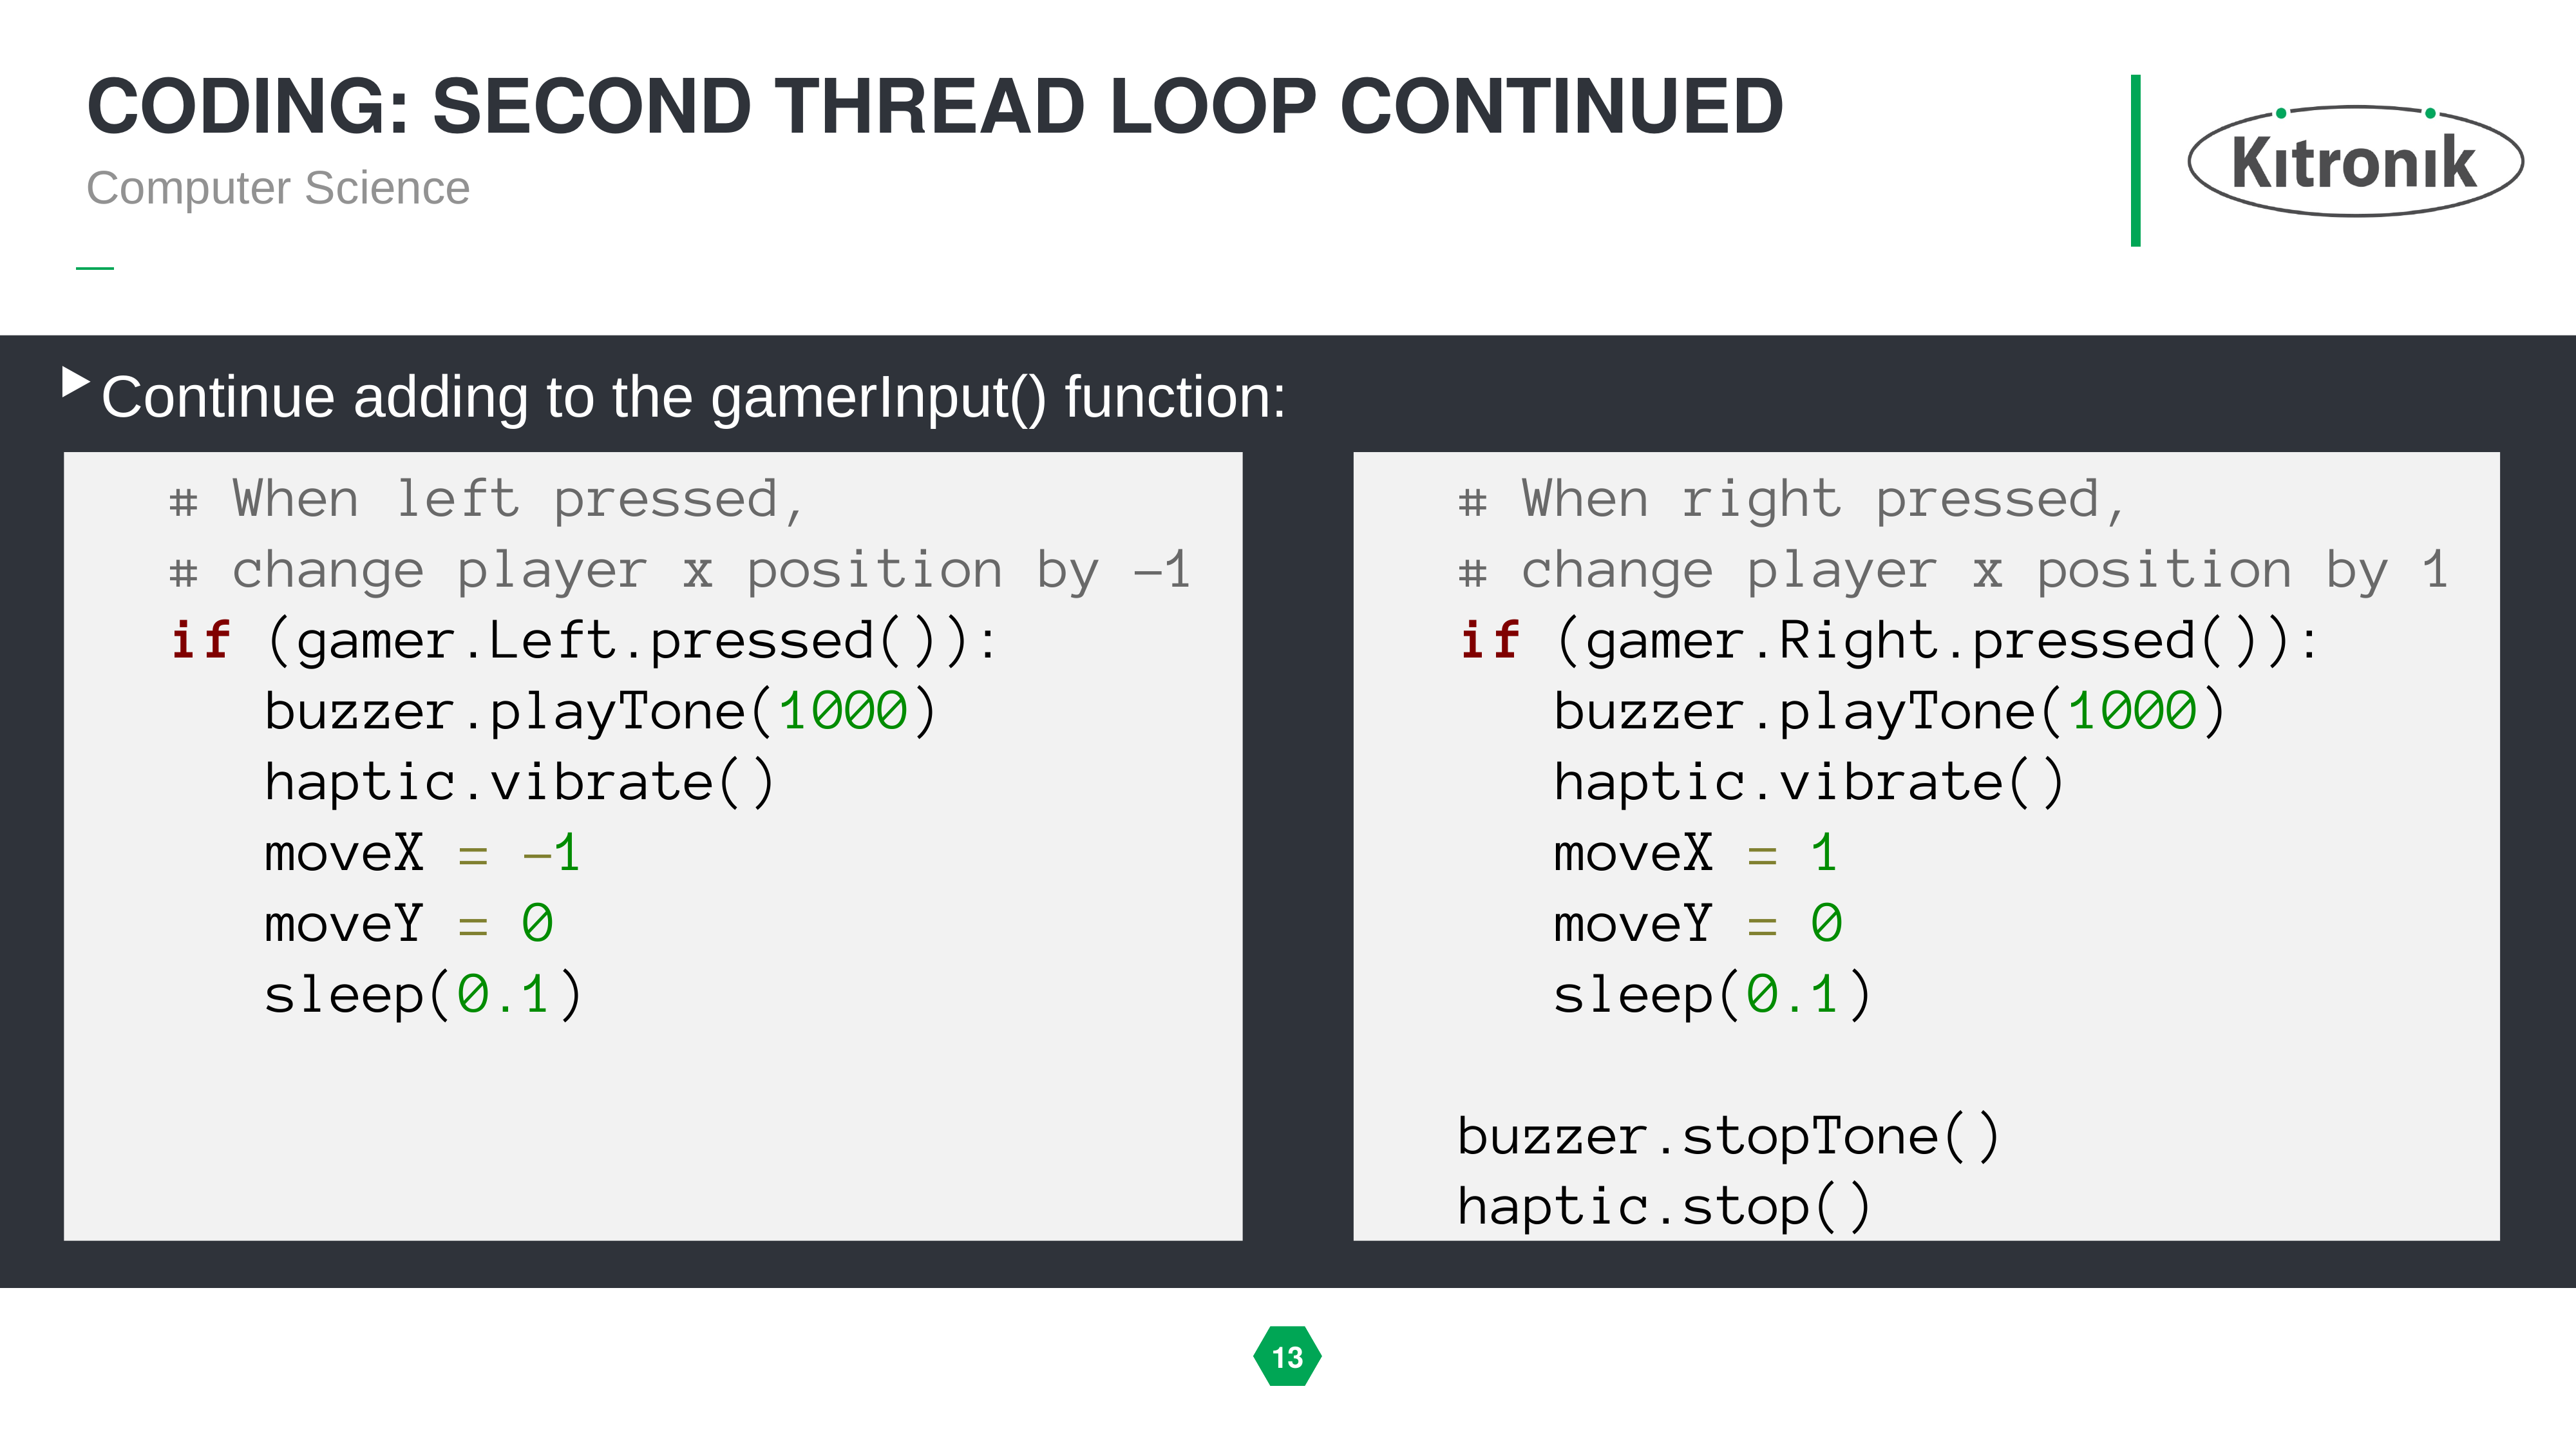

# Coding: second thread loop continued
Computer Science

Continue adding to the gamerInput() function:
	# When left pressed,
	# change player x position by -1
	if (gamer.Left.pressed()):
		buzzer.playTone(1000)
		haptic.vibrate()
		moveX = -1
		moveY = 0
		sleep(0.1)

	# When right pressed,
	# change player x position by 1
	if (gamer.Right.pressed()):
		buzzer.playTone(1000)
		haptic.vibrate()
		moveX = 1
		moveY = 0
		sleep(0.1)

	buzzer.stopTone()
	haptic.stop()

13